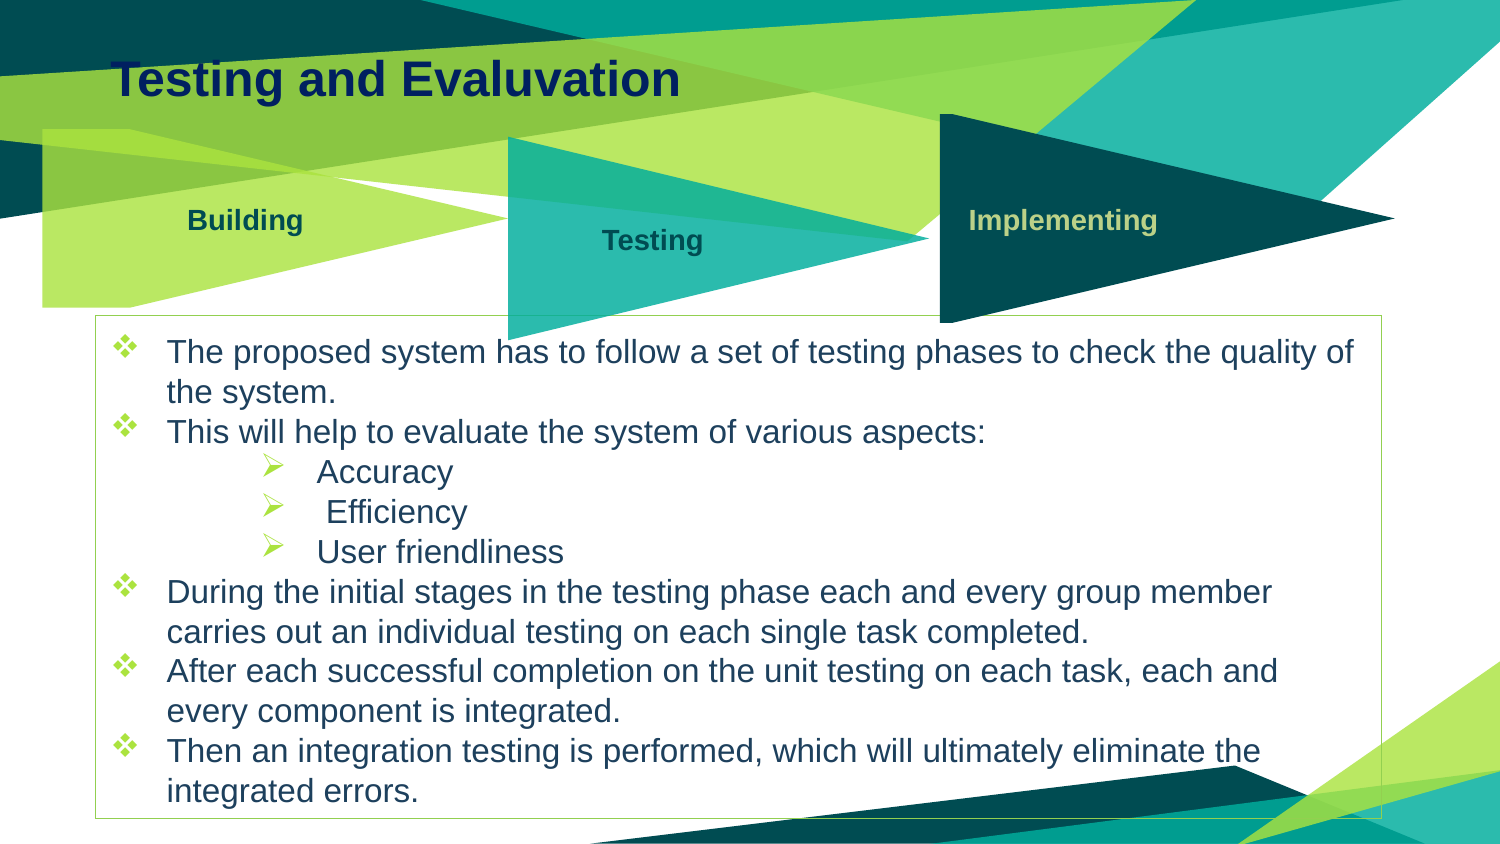

# Testing and Evaluvation
Implementing
Building
Testing
The proposed system has to follow a set of testing phases to check the quality of the system.
This will help to evaluate the system of various aspects:
Accuracy
 Efficiency
User friendliness
During the initial stages in the testing phase each and every group member carries out an individual testing on each single task completed.
After each successful completion on the unit testing on each task, each and every component is integrated.
Then an integration testing is performed, which will ultimately eliminate the integrated errors.